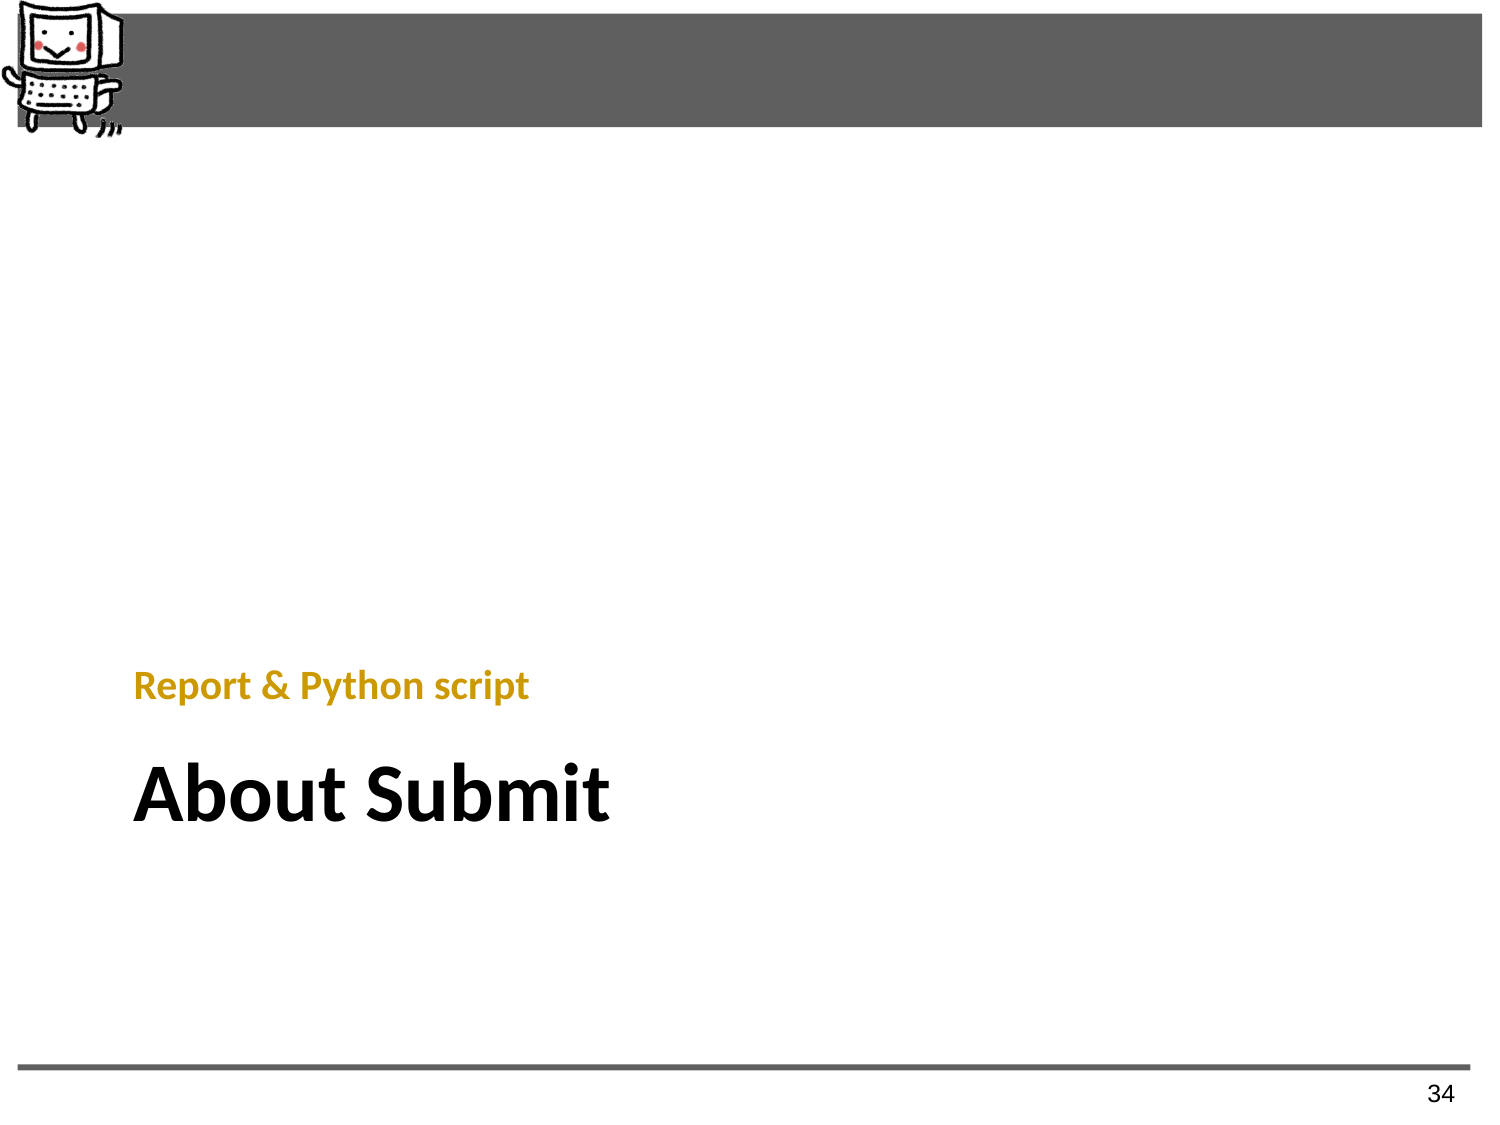

Report & Python script
# About Submit
34